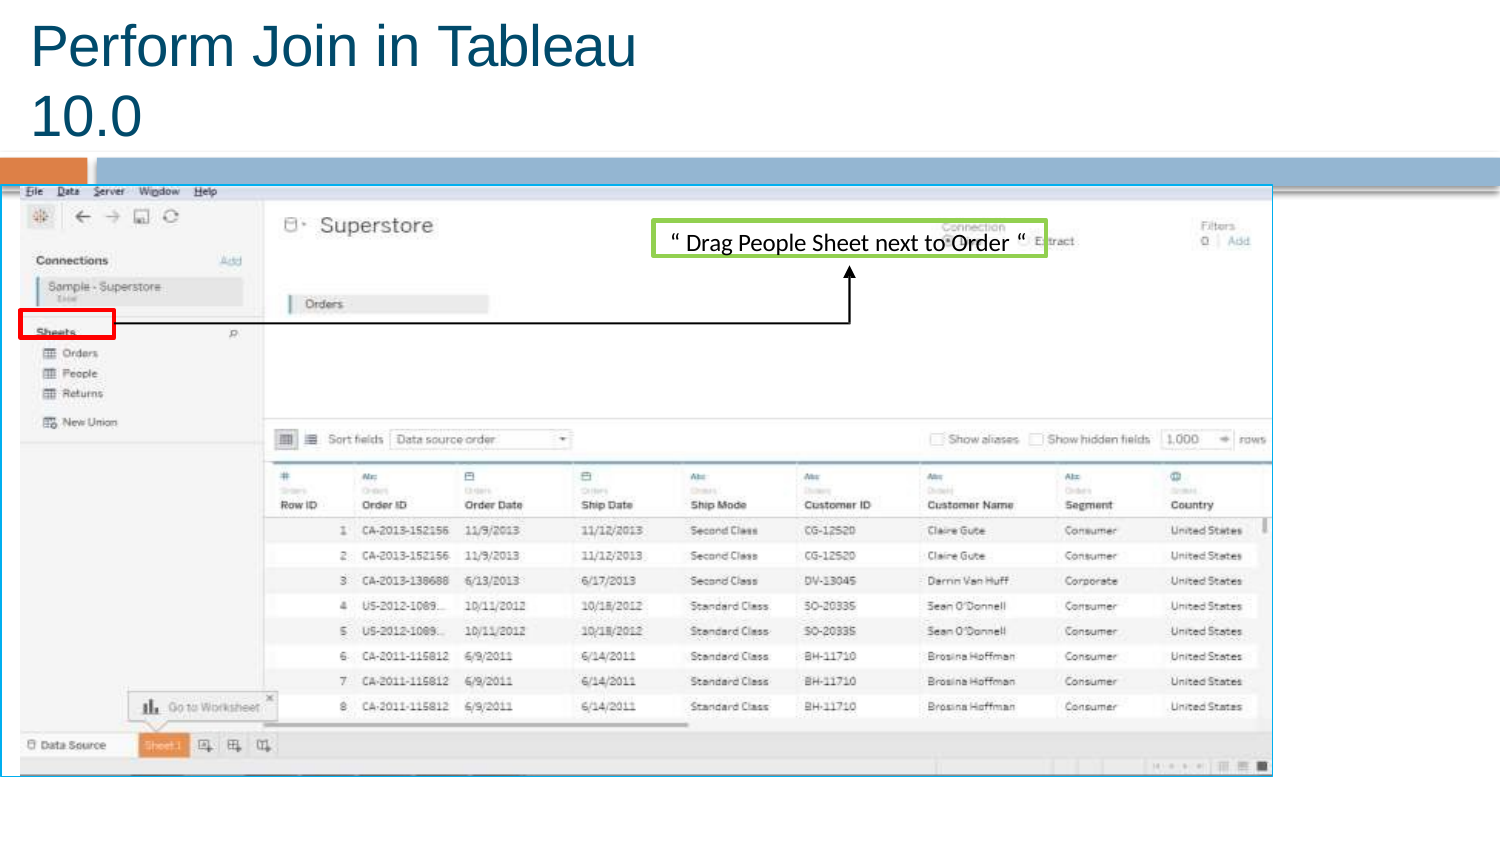

# Perform Join in Tableau 10.0

“ Drag People Sheet next to Order “